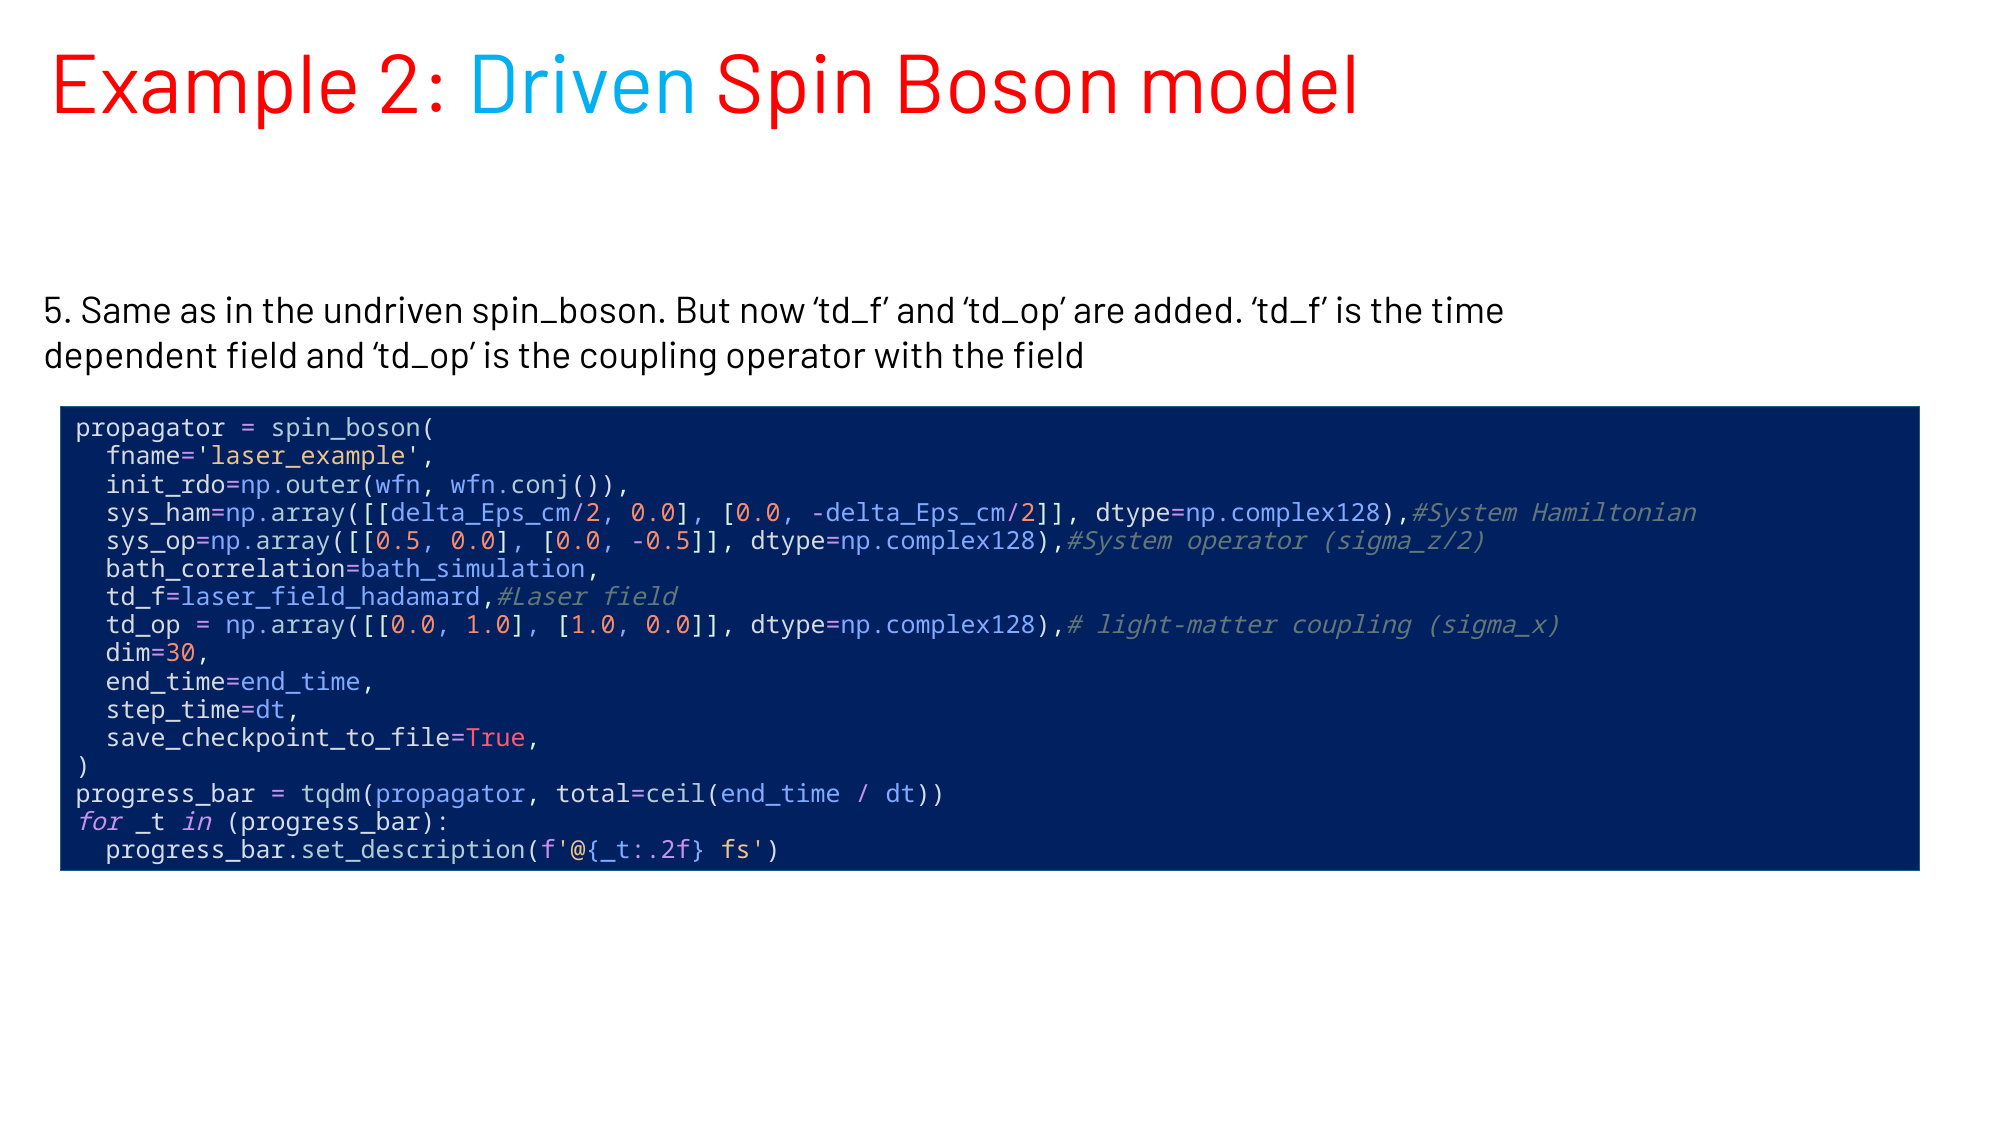

# Example 2: Driven Spin Boson model
5. Same as in the undriven spin_boson. But now ‘td_f’ and ‘td_op’ are added. ‘td_f’ is the time dependent field and ‘td_op’ is the coupling operator with the field
propagator = spin_boson(
  fname='laser_example',
  init_rdo=np.outer(wfn, wfn.conj()),
  sys_ham=np.array([[delta_Eps_cm/2, 0.0], [0.0, -delta_Eps_cm/2]], dtype=np.complex128),#System Hamiltonian
  sys_op=np.array([[0.5, 0.0], [0.0, -0.5]], dtype=np.complex128),#System operator (sigma_z/2)
  bath_correlation=bath_simulation,
  td_f=laser_field_hadamard,#Laser field
  td_op = np.array([[0.0, 1.0], [1.0, 0.0]], dtype=np.complex128),# light-matter coupling (sigma_x)
  dim=30,
  end_time=end_time,
  step_time=dt,
  save_checkpoint_to_file=True,
)
progress_bar = tqdm(propagator, total=ceil(end_time / dt))
for _t in (progress_bar):
  progress_bar.set_description(f'@{_t:.2f} fs')